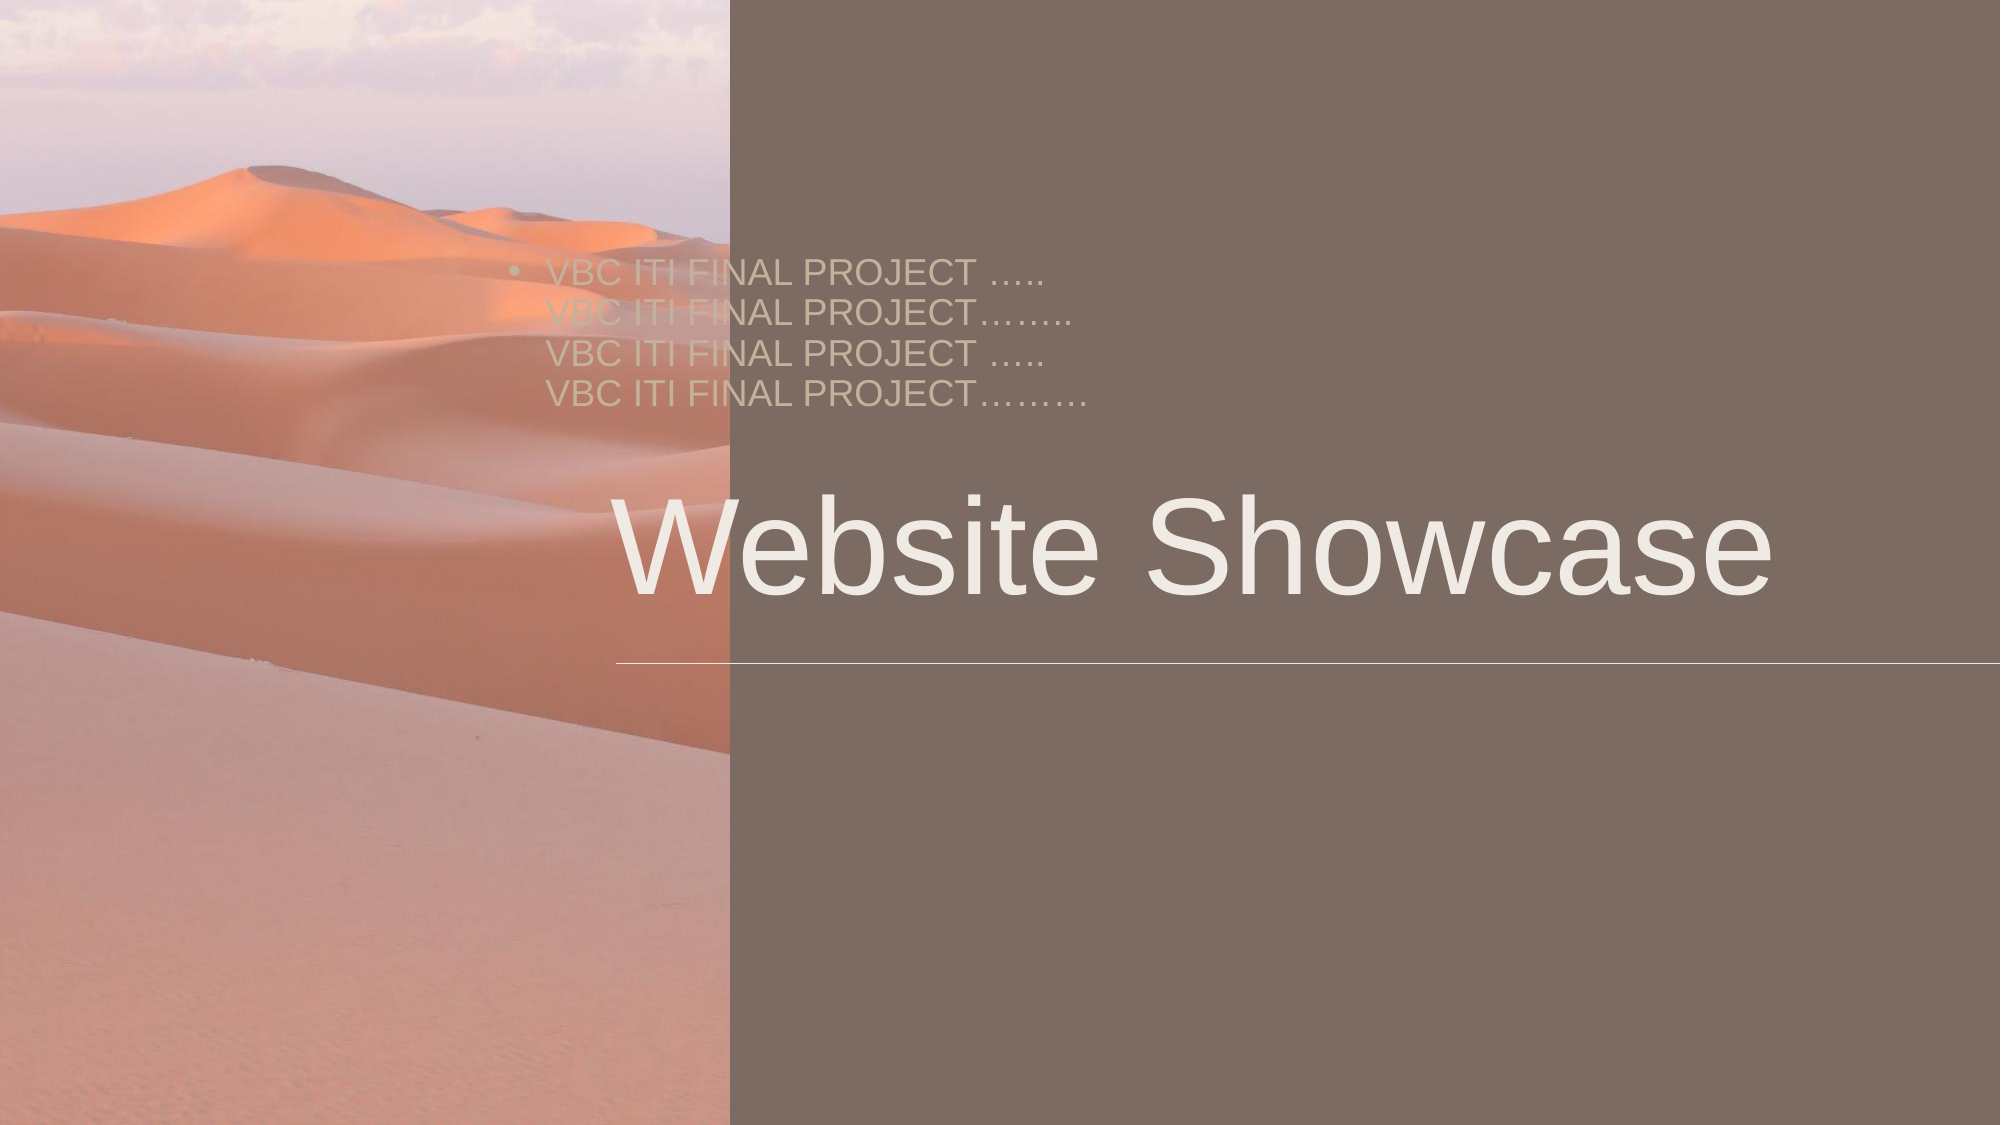

VBC ITI Final Project ….. VBC ITI Final Project…….. VBC ITI Final Project ….. VBC ITI Final Project………
# Website Showcase